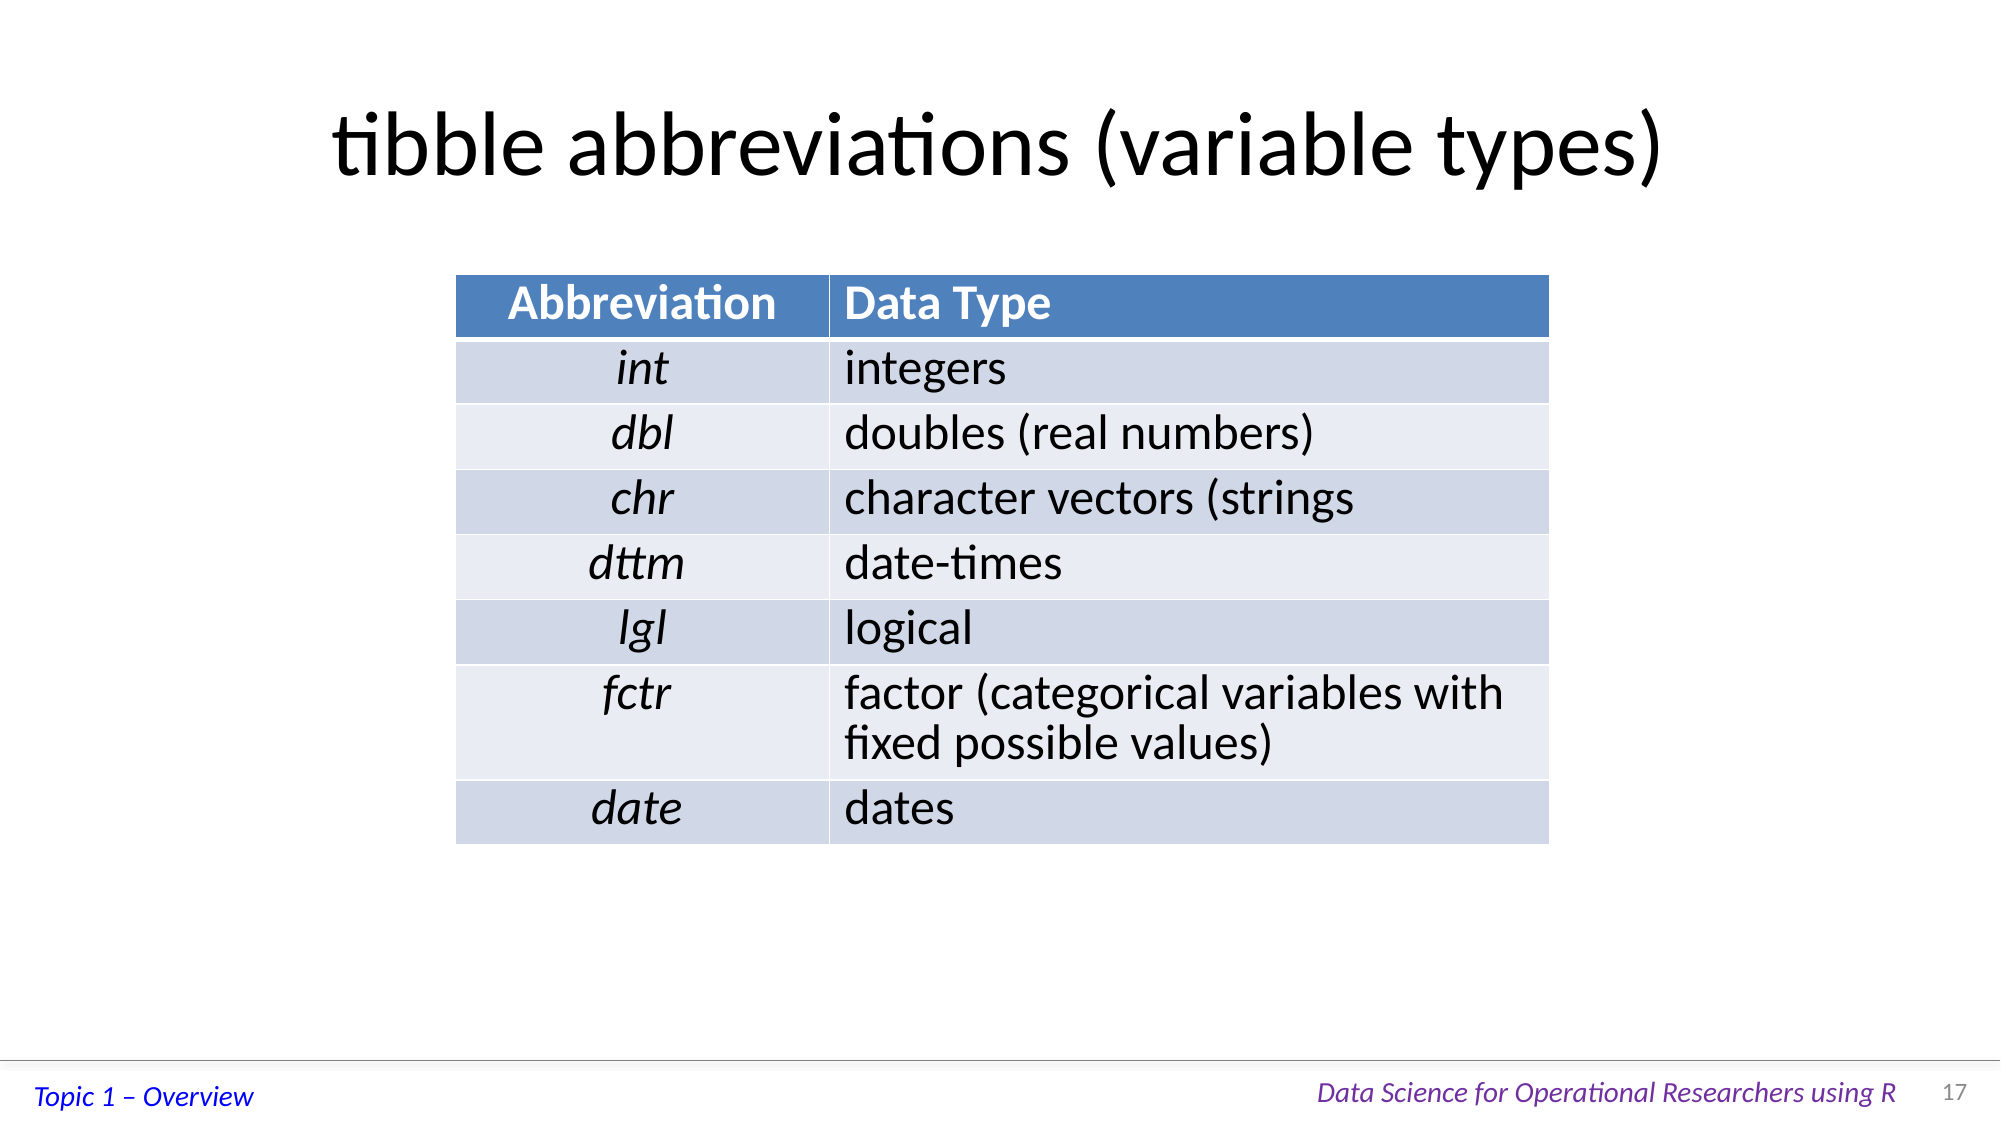

# tibble abbreviations (variable types)
| Abbreviation | Data Type |
| --- | --- |
| int | integers |
| dbl | doubles (real numbers) |
| chr | character vectors (strings |
| dttm | date-times |
| lgl | logical |
| fctr | factor (categorical variables with fixed possible values) |
| date | dates |
17